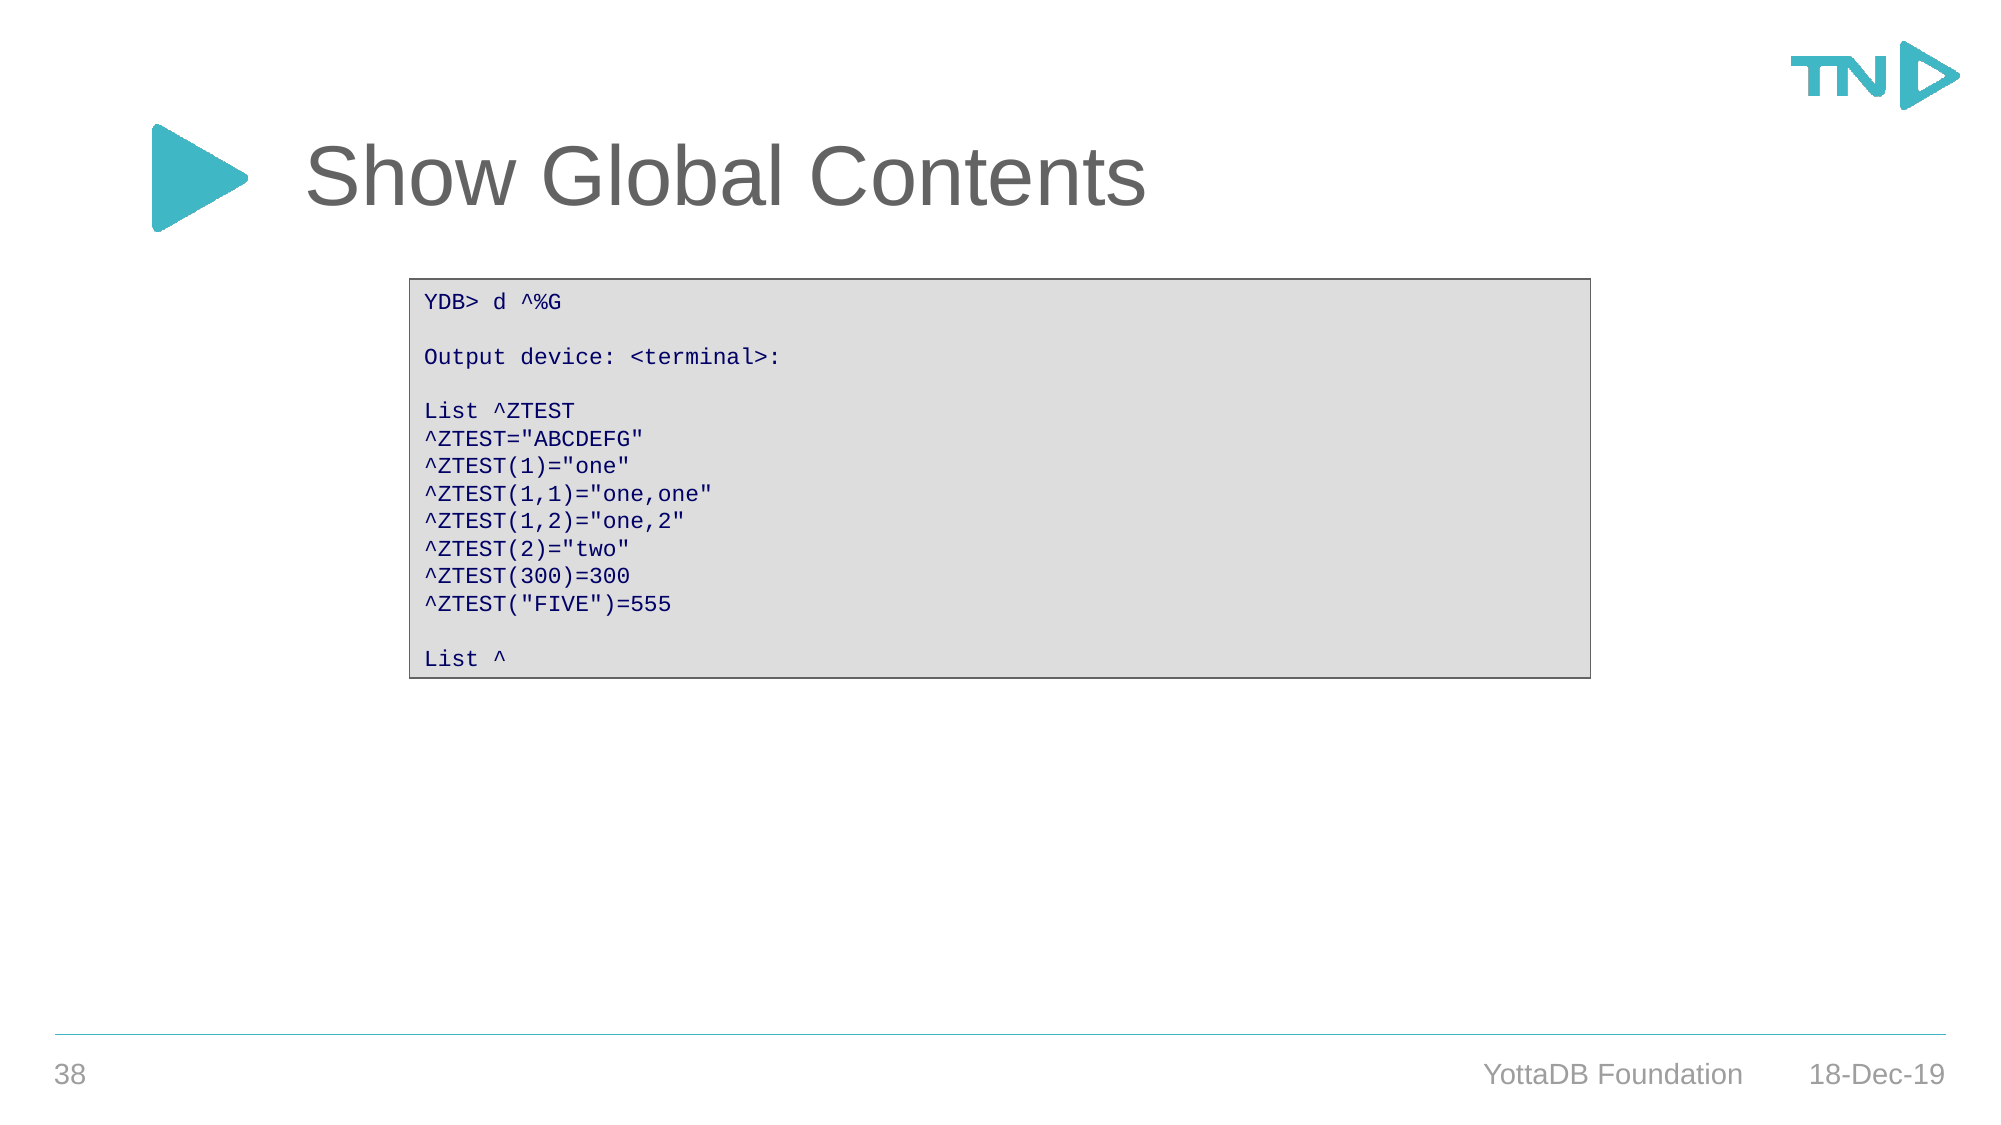

# Show Global Contents
YDB> d ^%G

Output device: <terminal>:

List ^ZTEST
^ZTEST="ABCDEFG"
^ZTEST(1)="one"
^ZTEST(1,1)="one,one"
^ZTEST(1,2)="one,2"
^ZTEST(2)="two"
^ZTEST(300)=300
^ZTEST("FIVE")=555

List ^
38
YottaDB Foundation
18-Dec-19